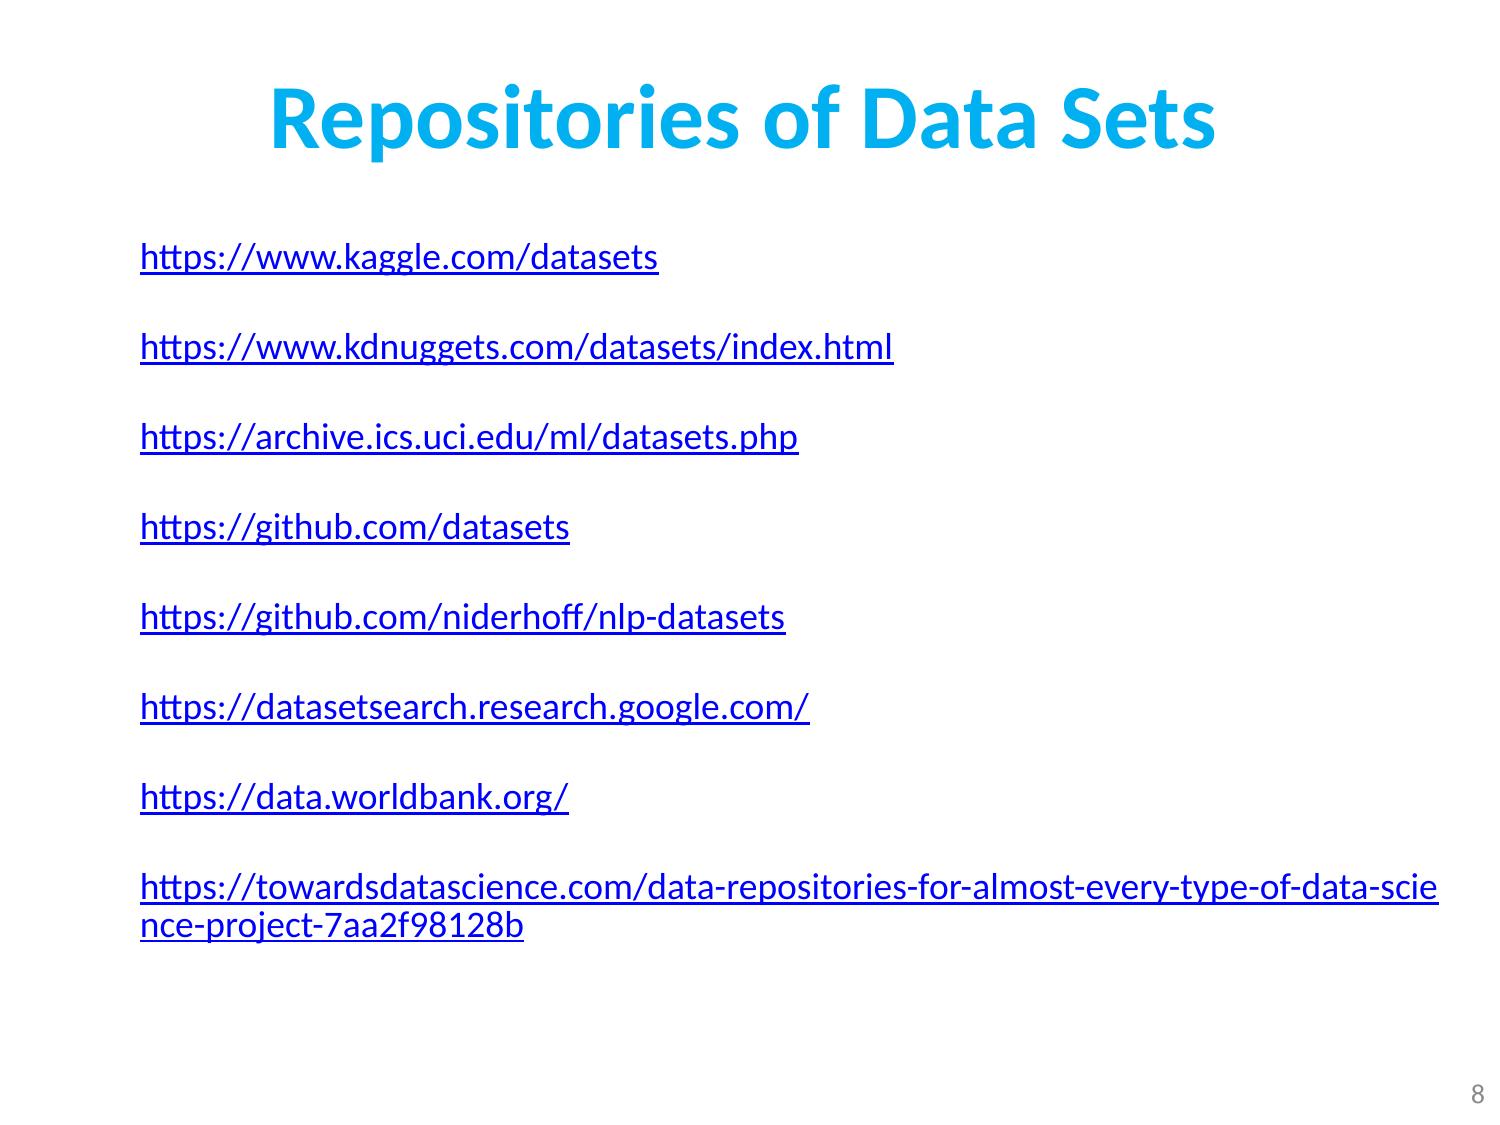

Repositories of Data Sets

https://www.kaggle.com/datasets

https://www.kdnuggets.com/datasets/index.html

https://archive.ics.uci.edu/ml/datasets.php

https://github.com/datasets

https://github.com/niderhoff/nlp-datasets

https://datasetsearch.research.google.com/

https://data.worldbank.org/

https://towardsdatascience.com/data-repositories-for-almost-every-type-of-data-science-project-7aa2f98128b

8